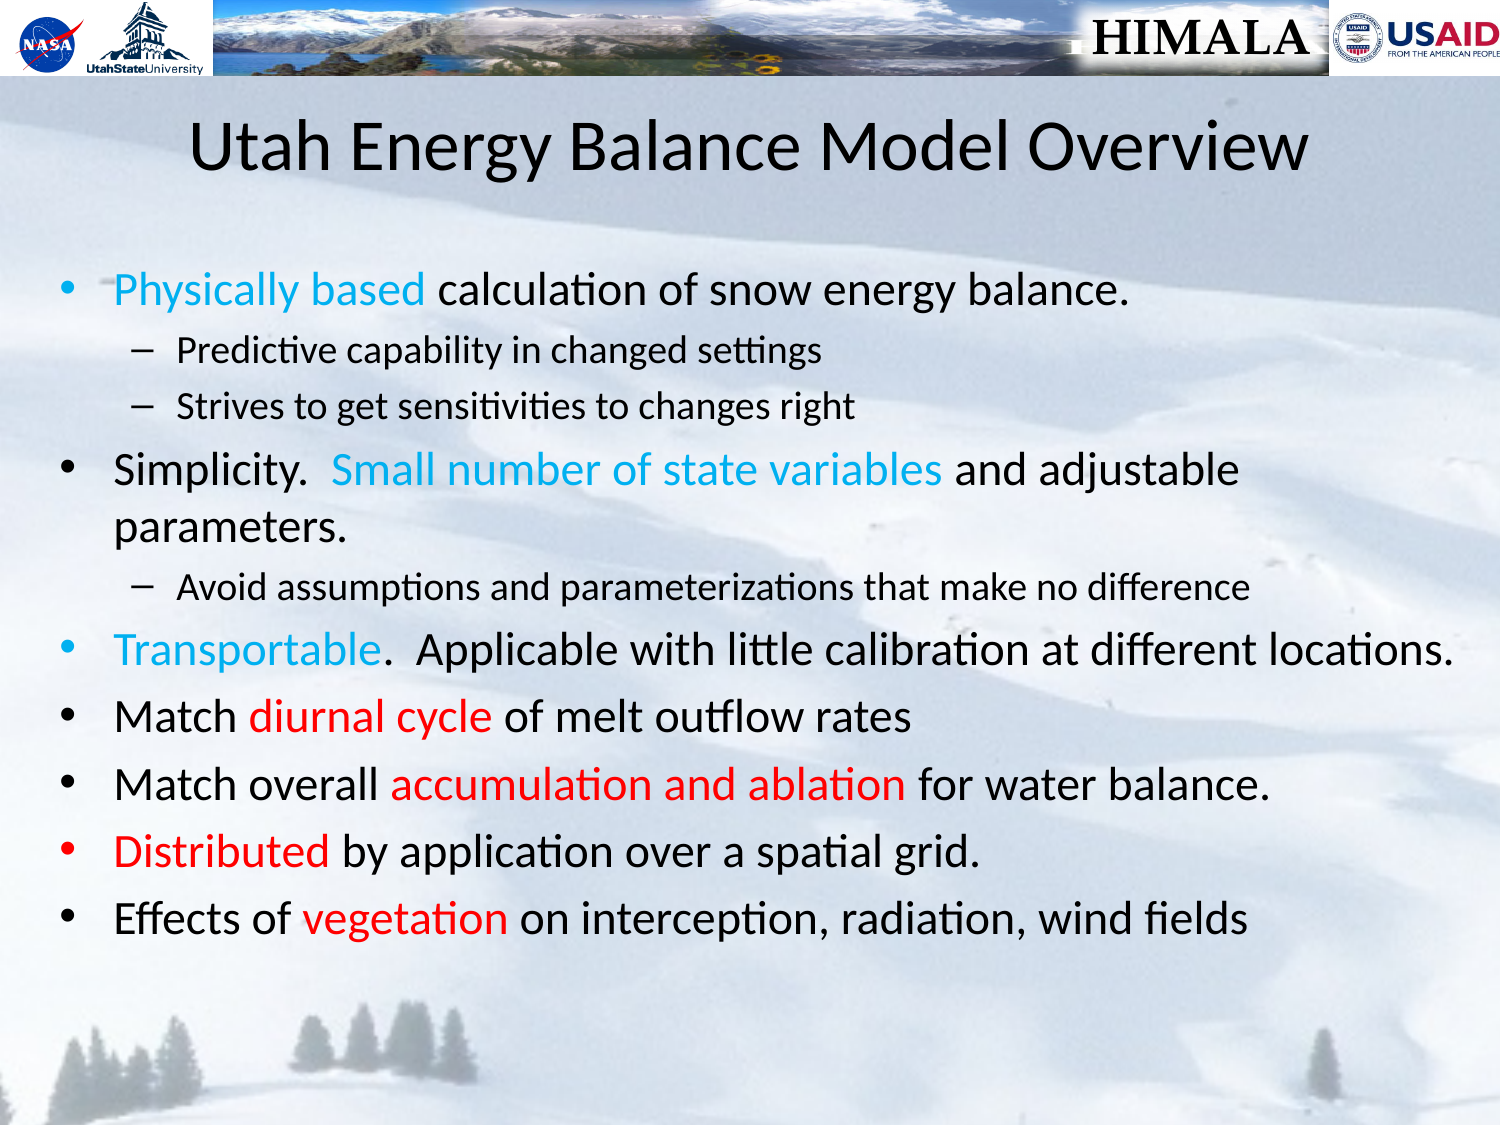

# Utah Energy Balance Model Overview
Physically based calculation of snow energy balance.
Predictive capability in changed settings
Strives to get sensitivities to changes right
Simplicity.  Small number of state variables and adjustable parameters.
Avoid assumptions and parameterizations that make no difference
Transportable.  Applicable with little calibration at different locations.
Match diurnal cycle of melt outflow rates
Match overall accumulation and ablation for water balance.
Distributed by application over a spatial grid.
Effects of vegetation on interception, radiation, wind fields